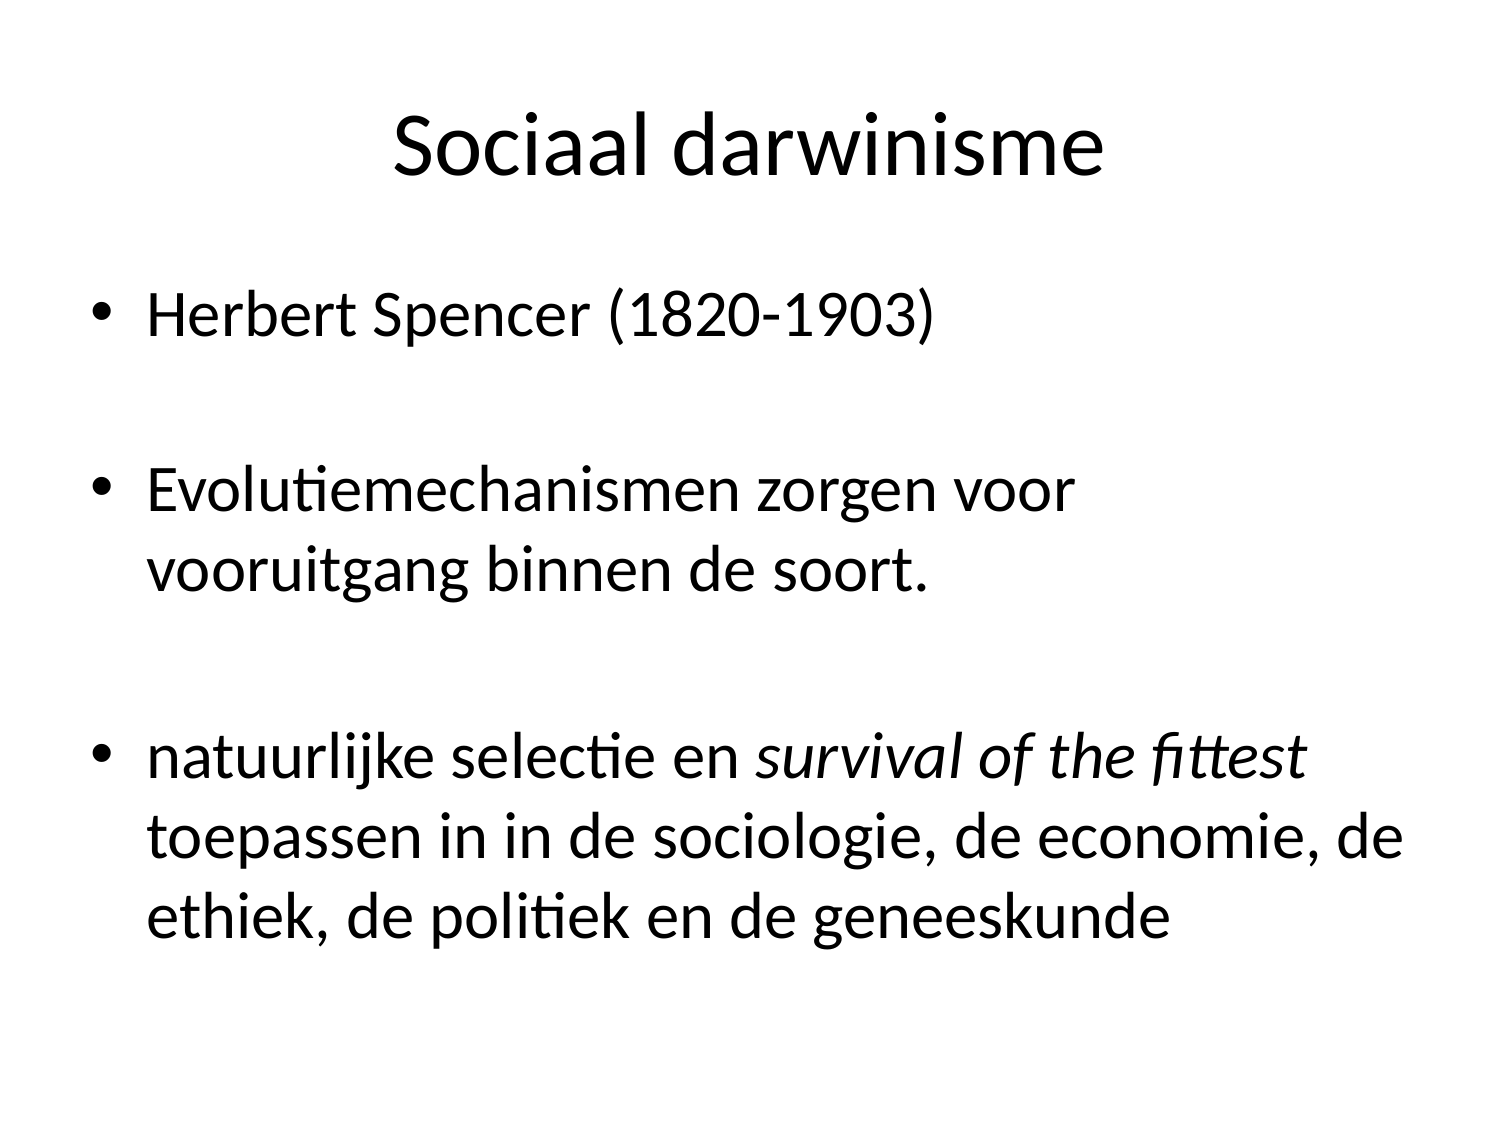

# Sociaal darwinisme
Herbert Spencer (1820-1903)

Evolutiemechanismen zorgen voor vooruitgang binnen de soort.

natuurlijke selectie en survival of the fittest toepassen in in de sociologie, de economie, de ethiek, de politiek en de geneeskunde